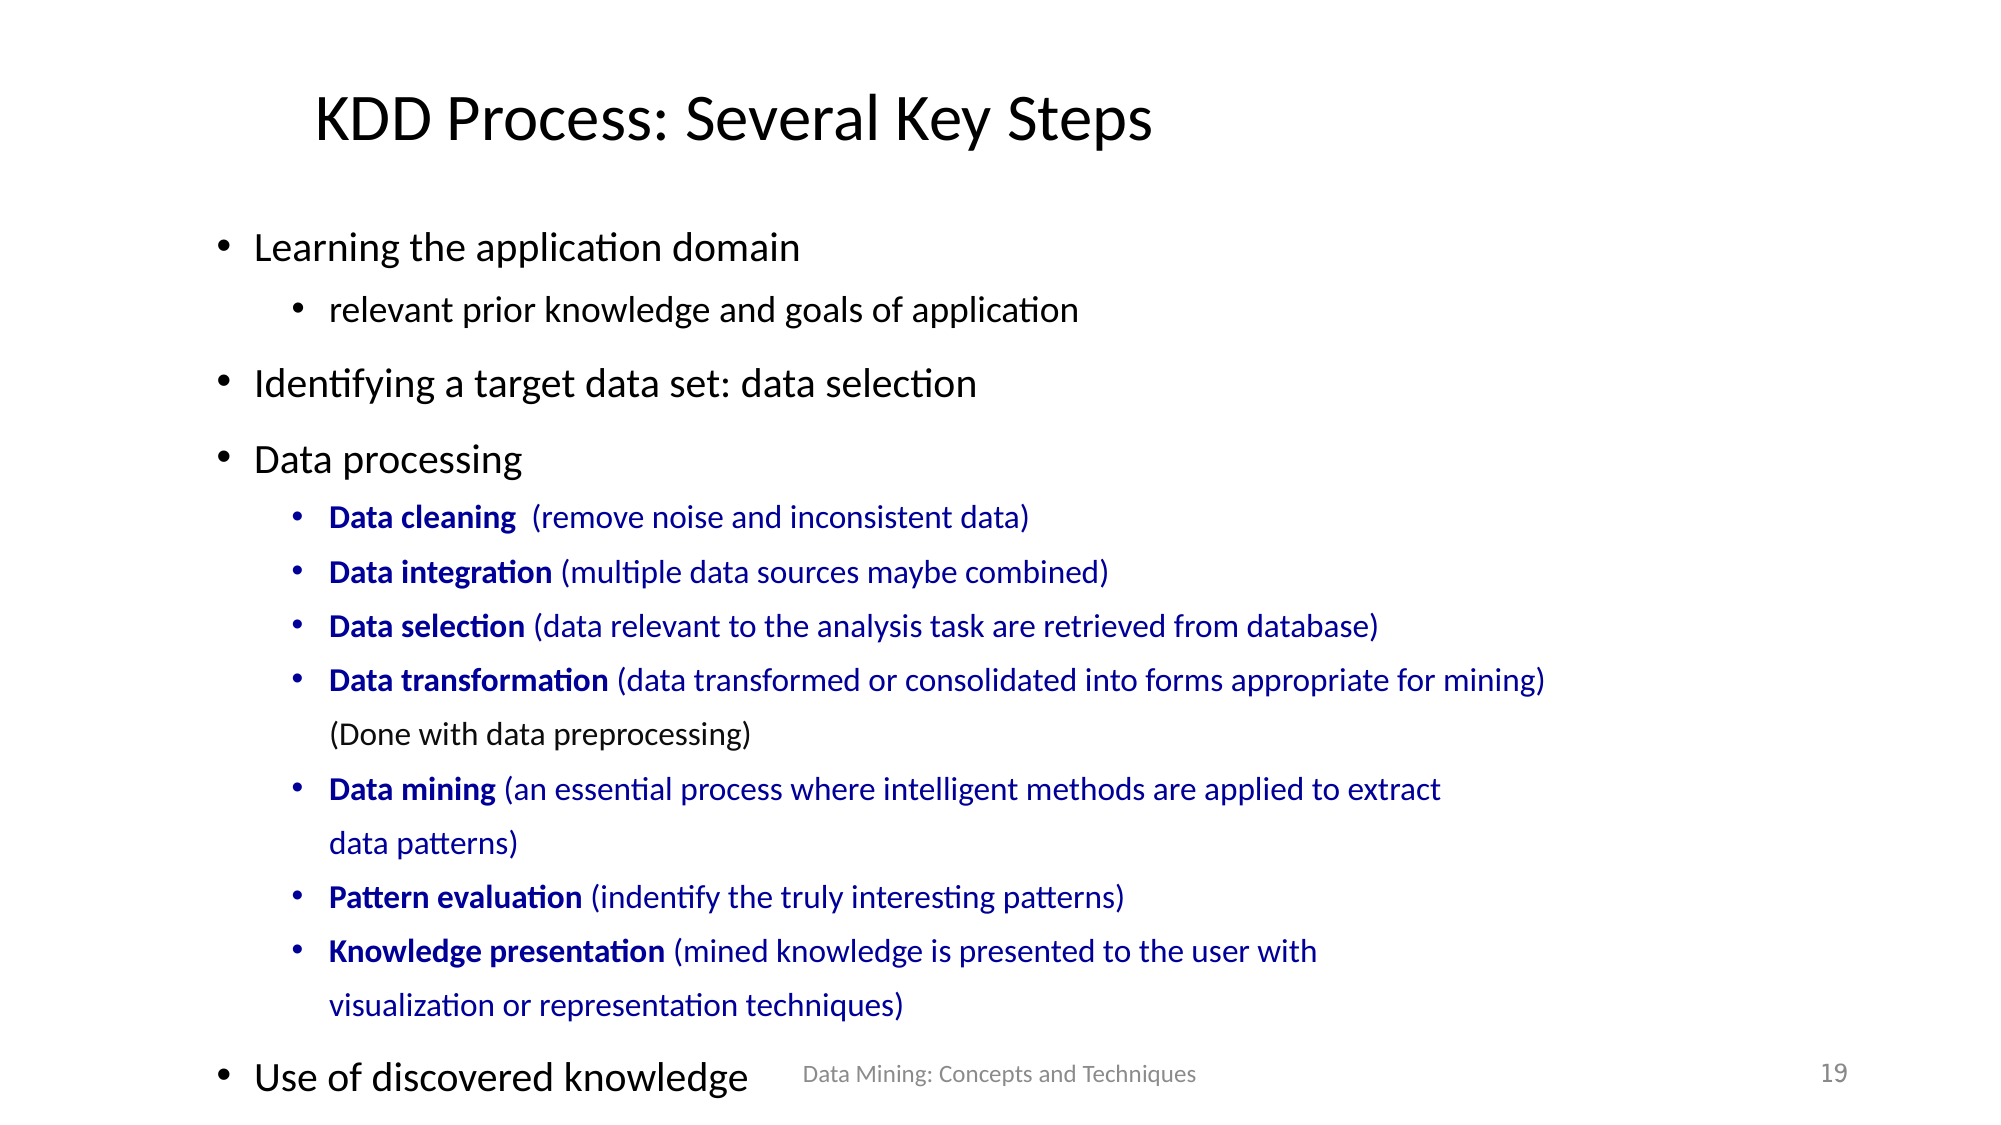

# KDD Process: Several Key Steps
Learning the application domain
relevant prior knowledge and goals of application
Identifying a target data set: data selection
Data processing
Data cleaning  (remove noise and inconsistent data)
Data integration (multiple data sources maybe combined)
Data selection (data relevant to the analysis task are retrieved from database)
Data transformation (data transformed or consolidated into forms appropriate for mining)
	(Done with data preprocessing)
Data mining (an essential process where intelligent methods are applied to extract
	data patterns)
Pattern evaluation (indentify the truly interesting patterns)
Knowledge presentation (mined knowledge is presented to the user with
	visualization or representation techniques)
Use of discovered knowledge
Data Mining: Concepts and Techniques
19